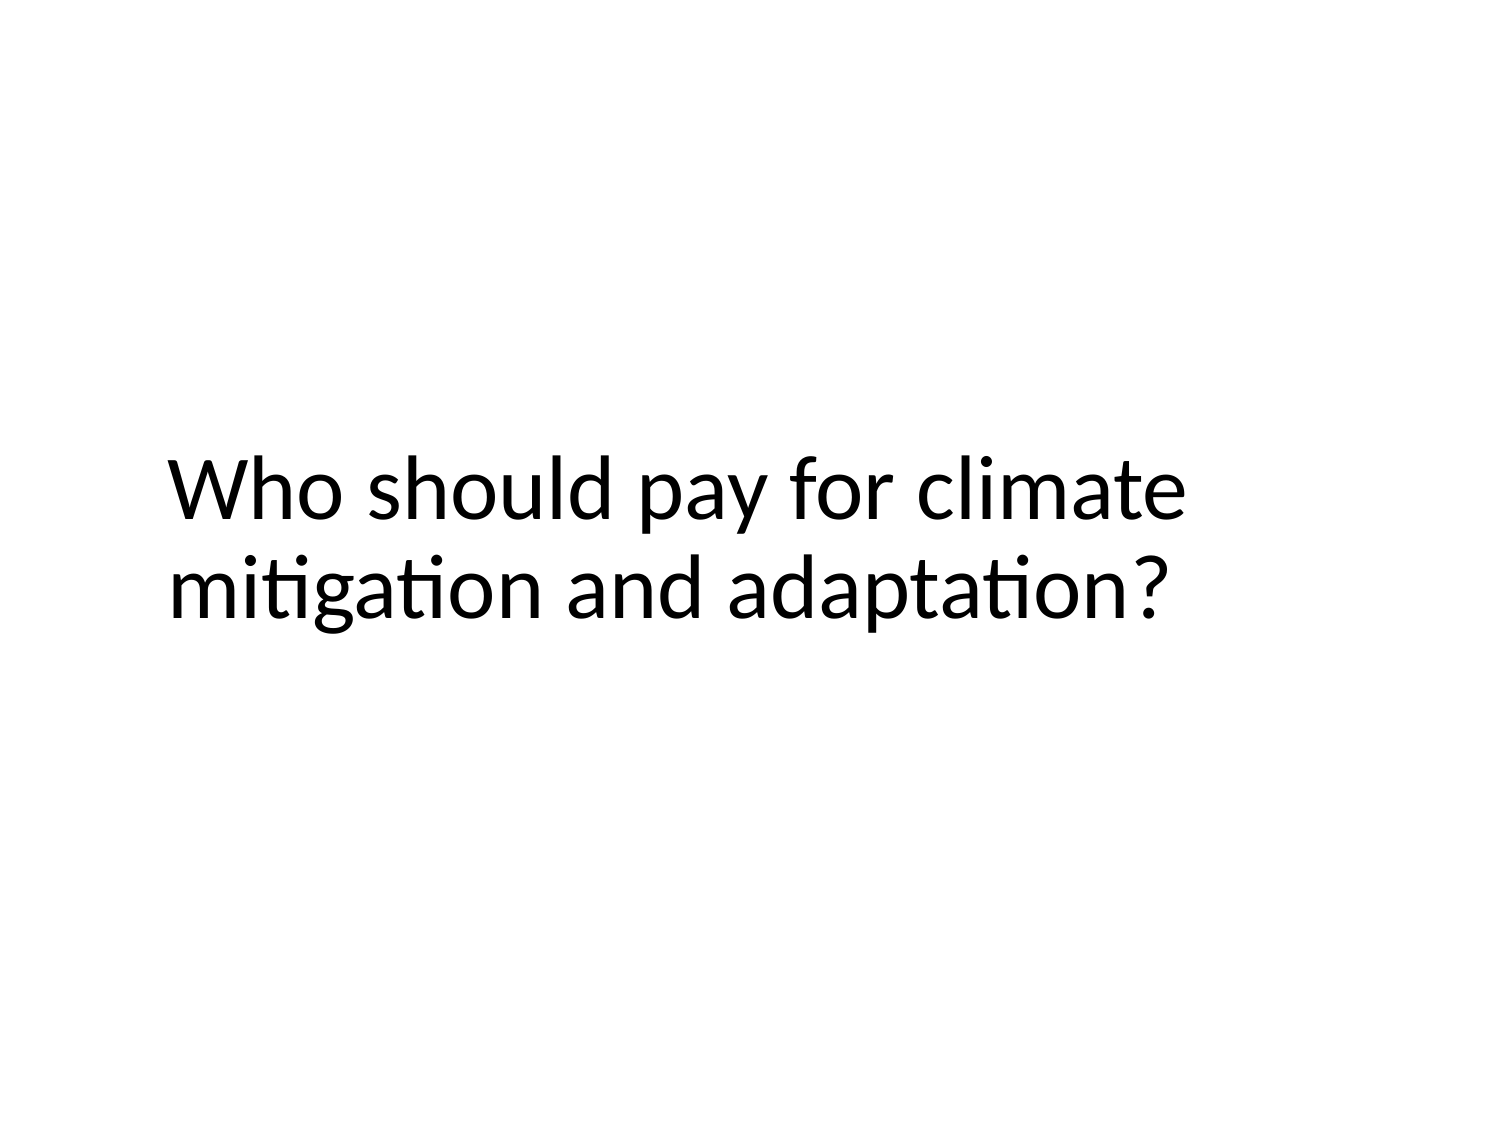

# Who should pay for climate mitigation and adaptation?